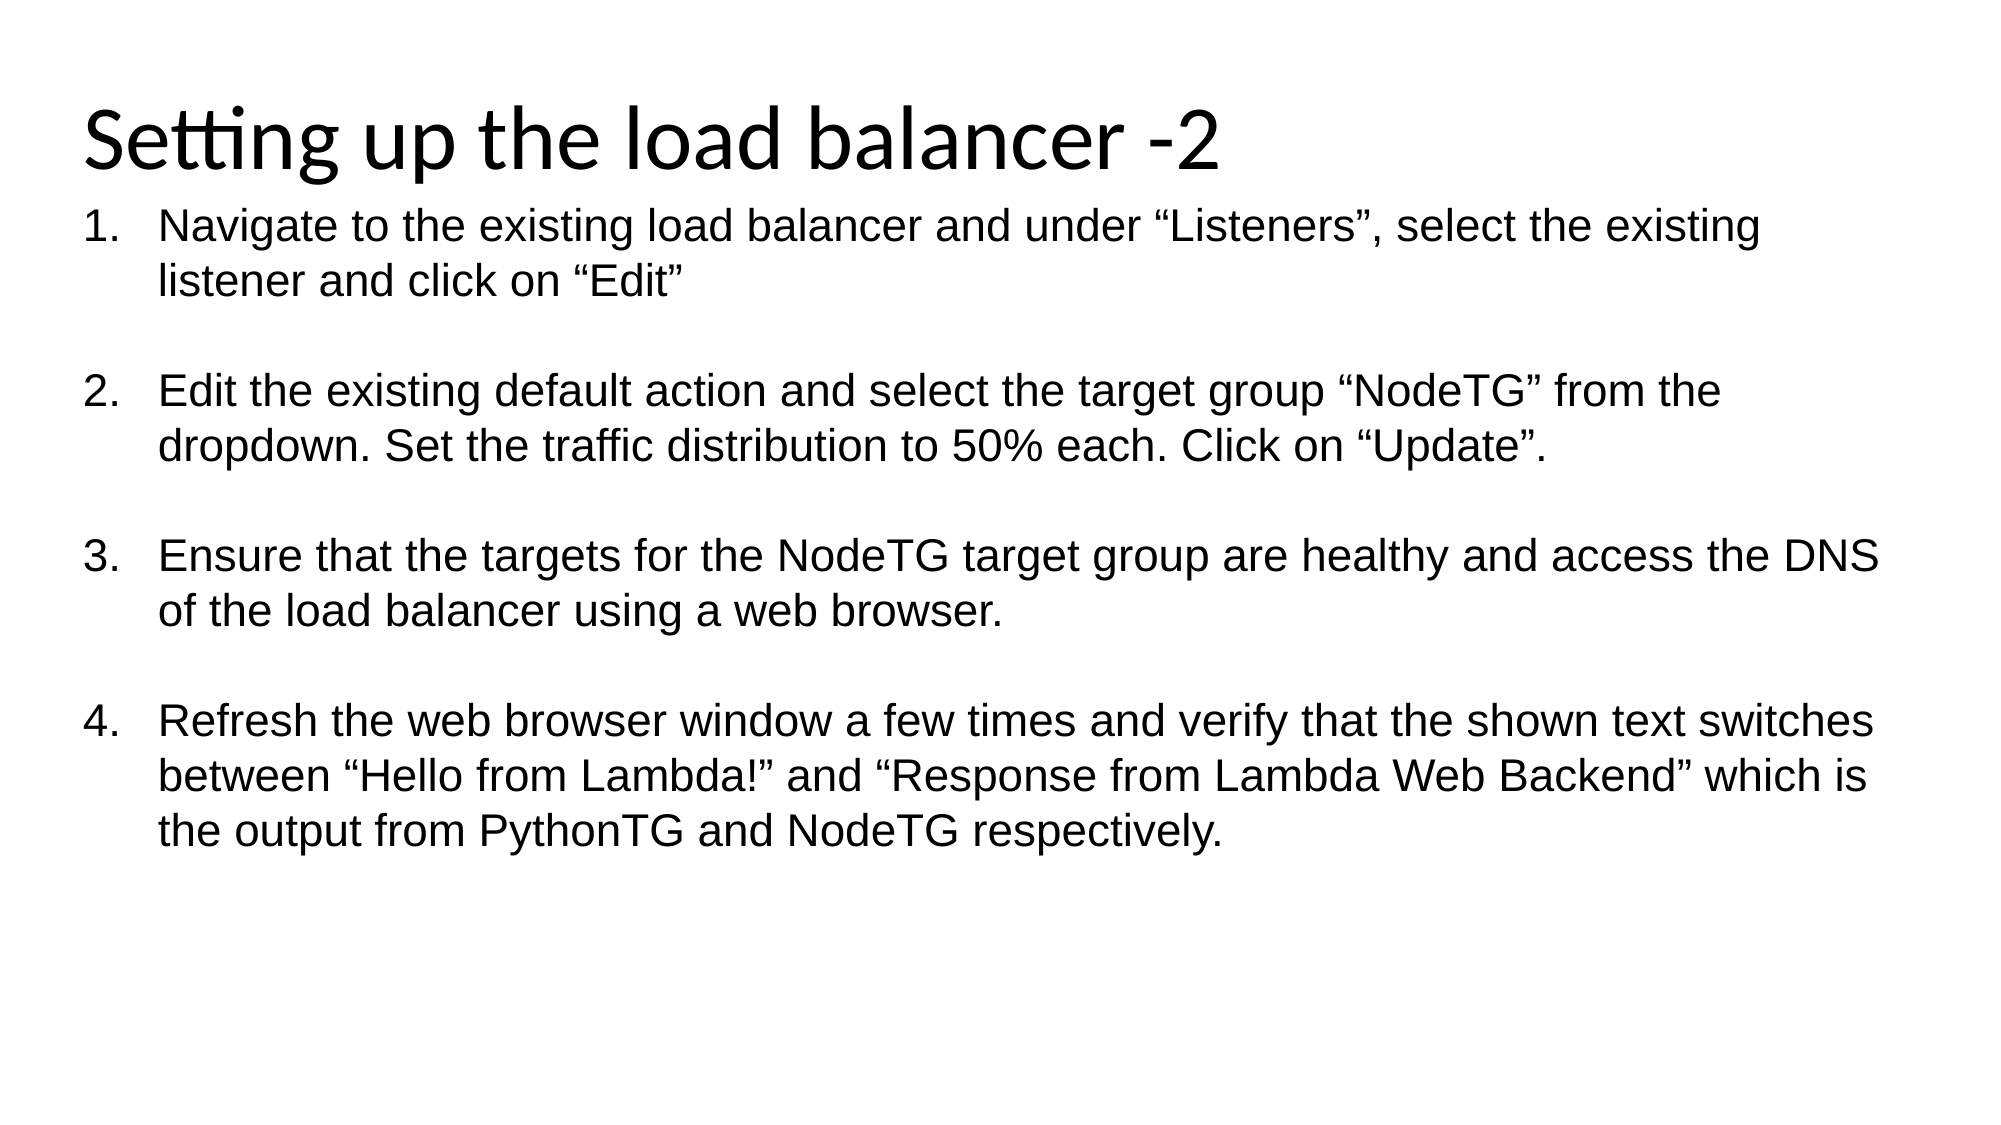

# Setting up the load balancer -2
Navigate to the existing load balancer and under “Listeners”, select the existing listener and click on “Edit”
Edit the existing default action and select the target group “NodeTG” from the dropdown. Set the traffic distribution to 50% each. Click on “Update”.
Ensure that the targets for the NodeTG target group are healthy and access the DNS of the load balancer using a web browser.
Refresh the web browser window a few times and verify that the shown text switches between “Hello from Lambda!” and “Response from Lambda Web Backend” which is the output from PythonTG and NodeTG respectively.